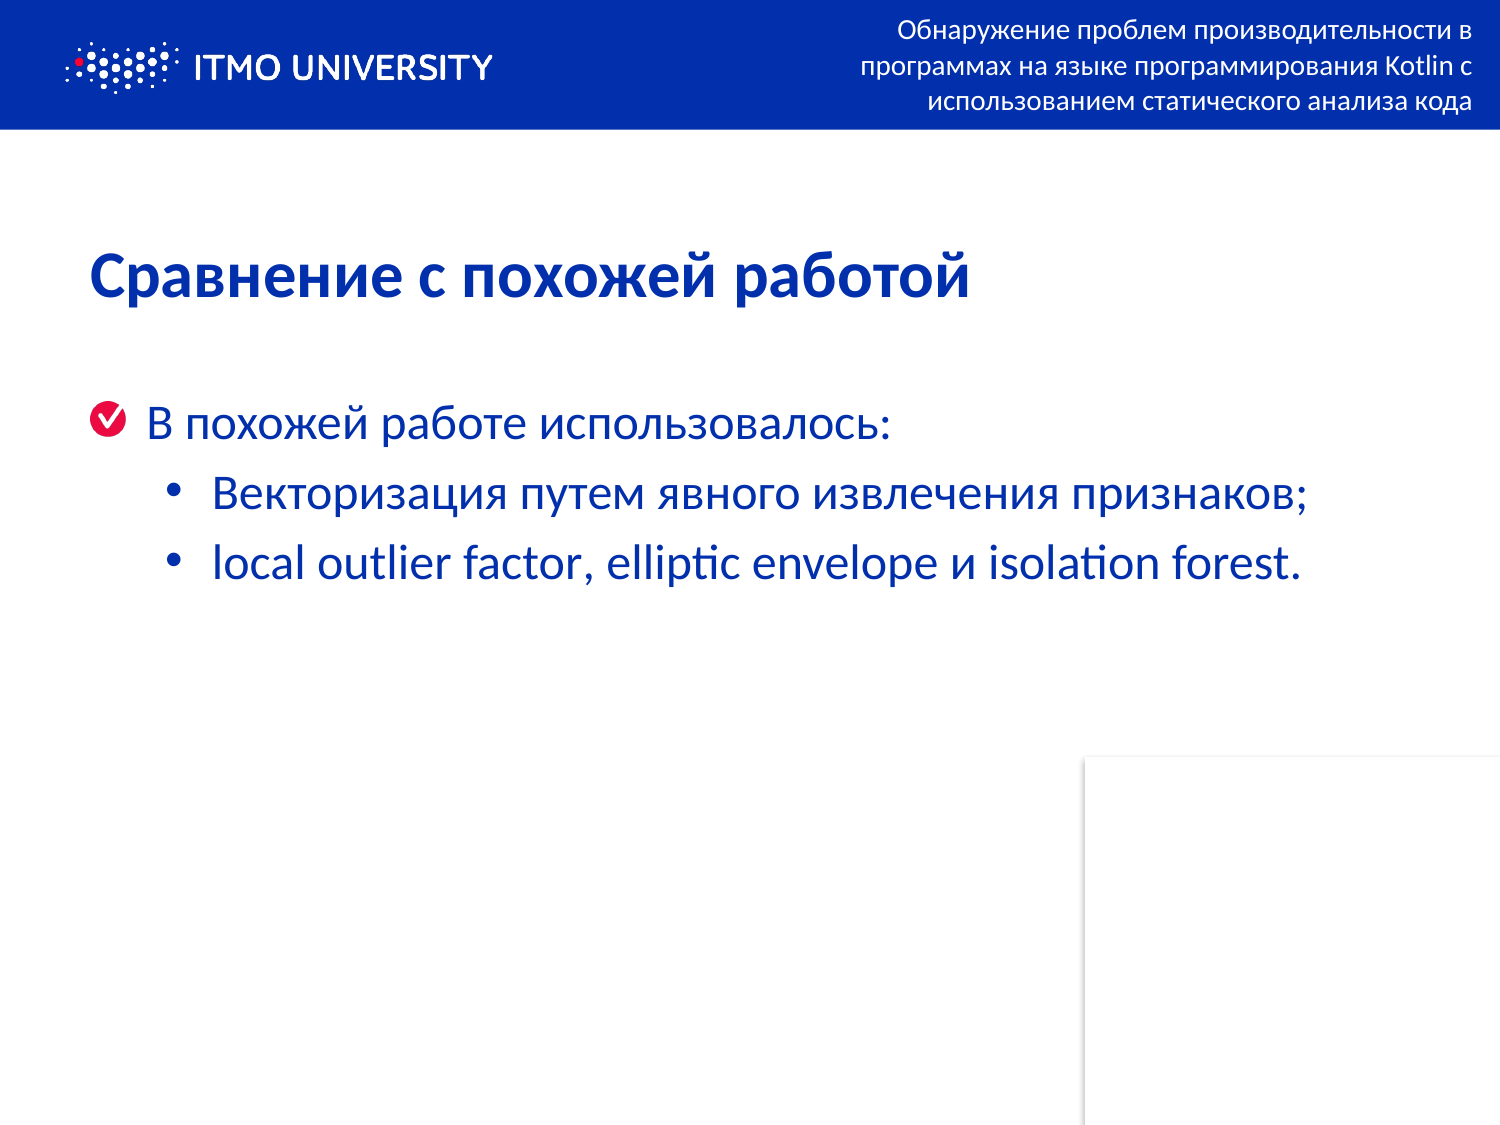

Обнаружение проблем производительности в программах на языке программирования Kotlin с использованием статического анализа кода
Сравнение с похожей работой
В похожей работе использовалось:
Векторизация путем явного извлечения признаков;
local outlier factor, elliptic envelope и isolation forest.

11/20